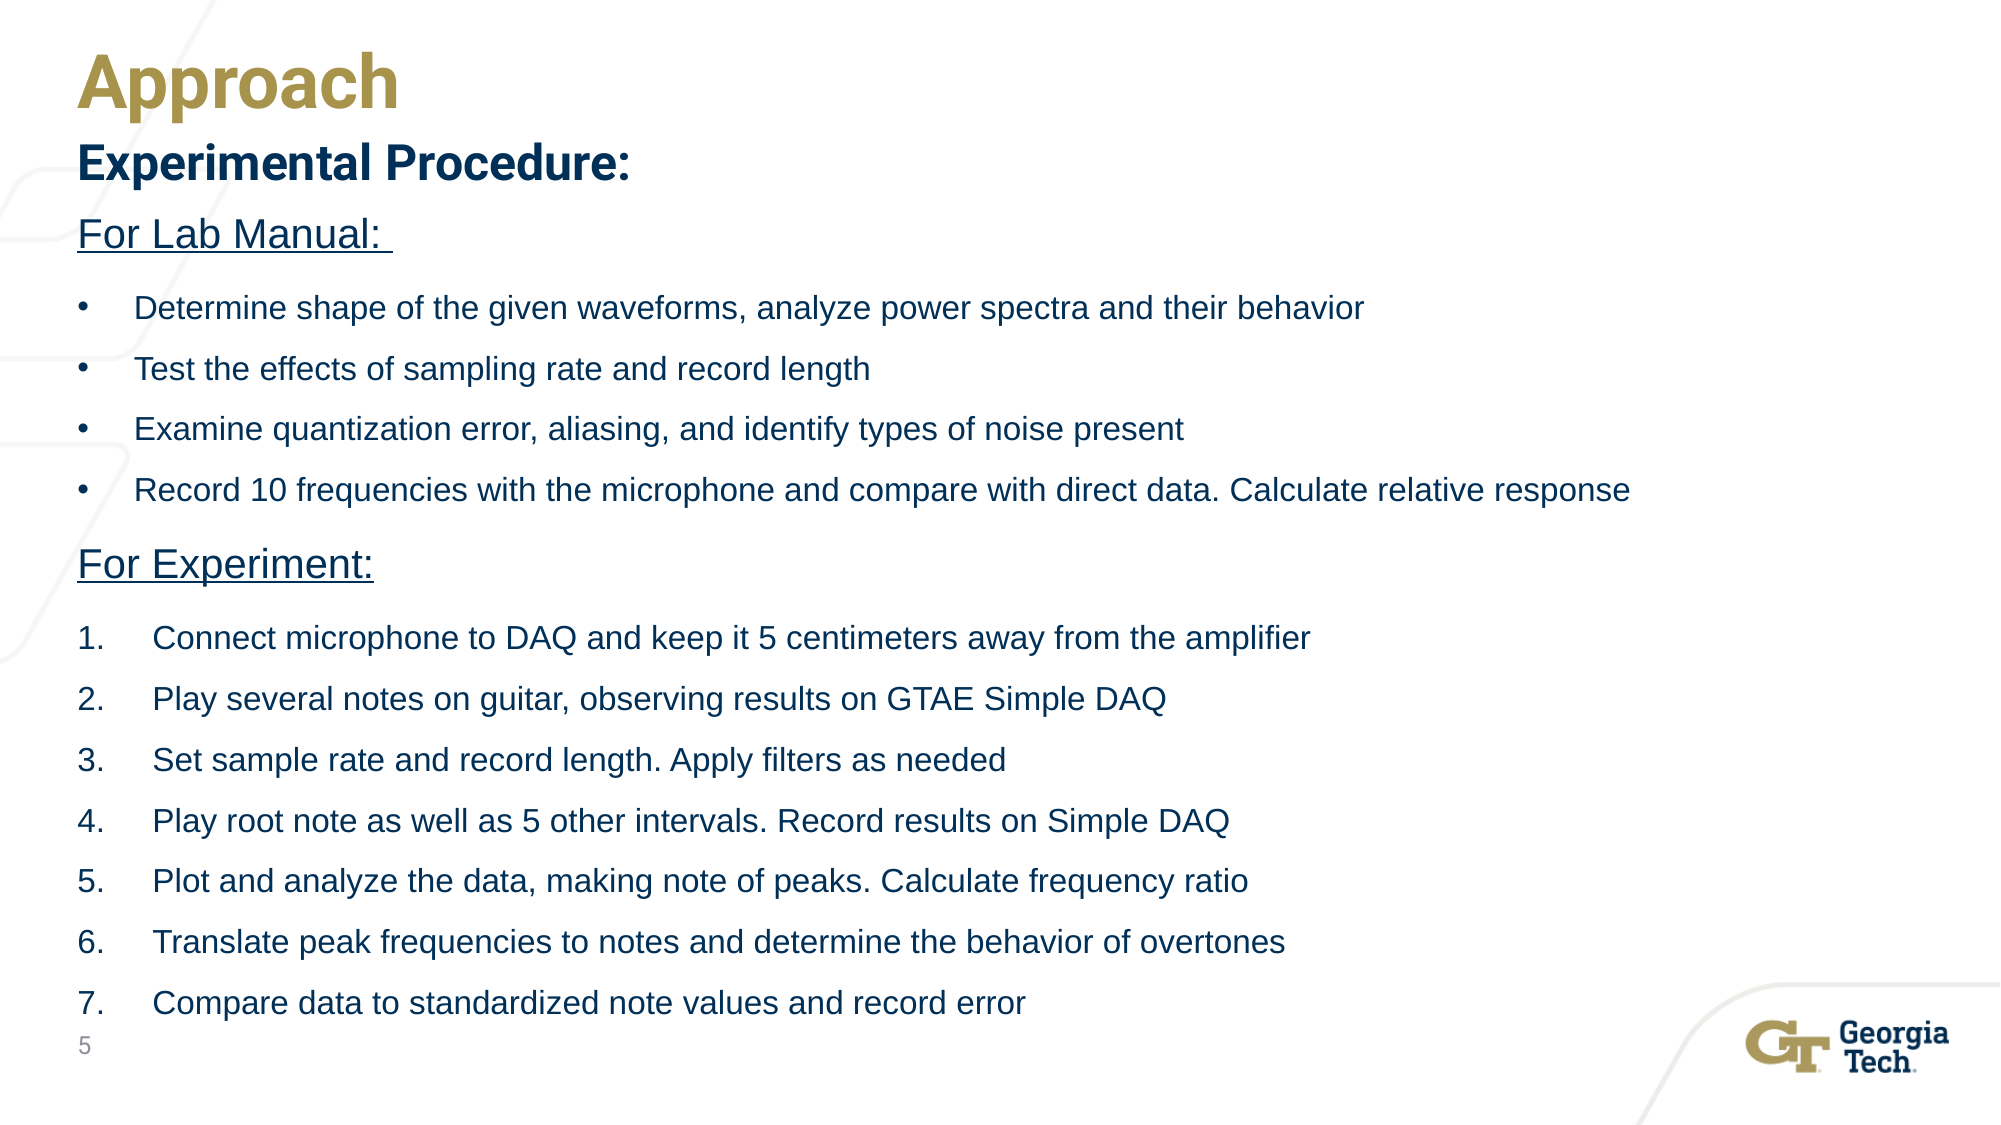

# Approach
Experimental Procedure:
For Lab Manual:
Determine shape of the given waveforms, analyze power spectra and their behavior
Test the effects of sampling rate and record length
Examine quantization error, aliasing, and identify types of noise present
Record 10 frequencies with the microphone and compare with direct data. Calculate relative response
For Experiment:
Connect microphone to DAQ and keep it 5 centimeters away from the amplifier
Play several notes on guitar, observing results on GTAE Simple DAQ
Set sample rate and record length. Apply filters as needed
Play root note as well as 5 other intervals. Record results on Simple DAQ
Plot and analyze the data, making note of peaks. Calculate frequency ratio
Translate peak frequencies to notes and determine the behavior of overtones
Compare data to standardized note values and record error
5